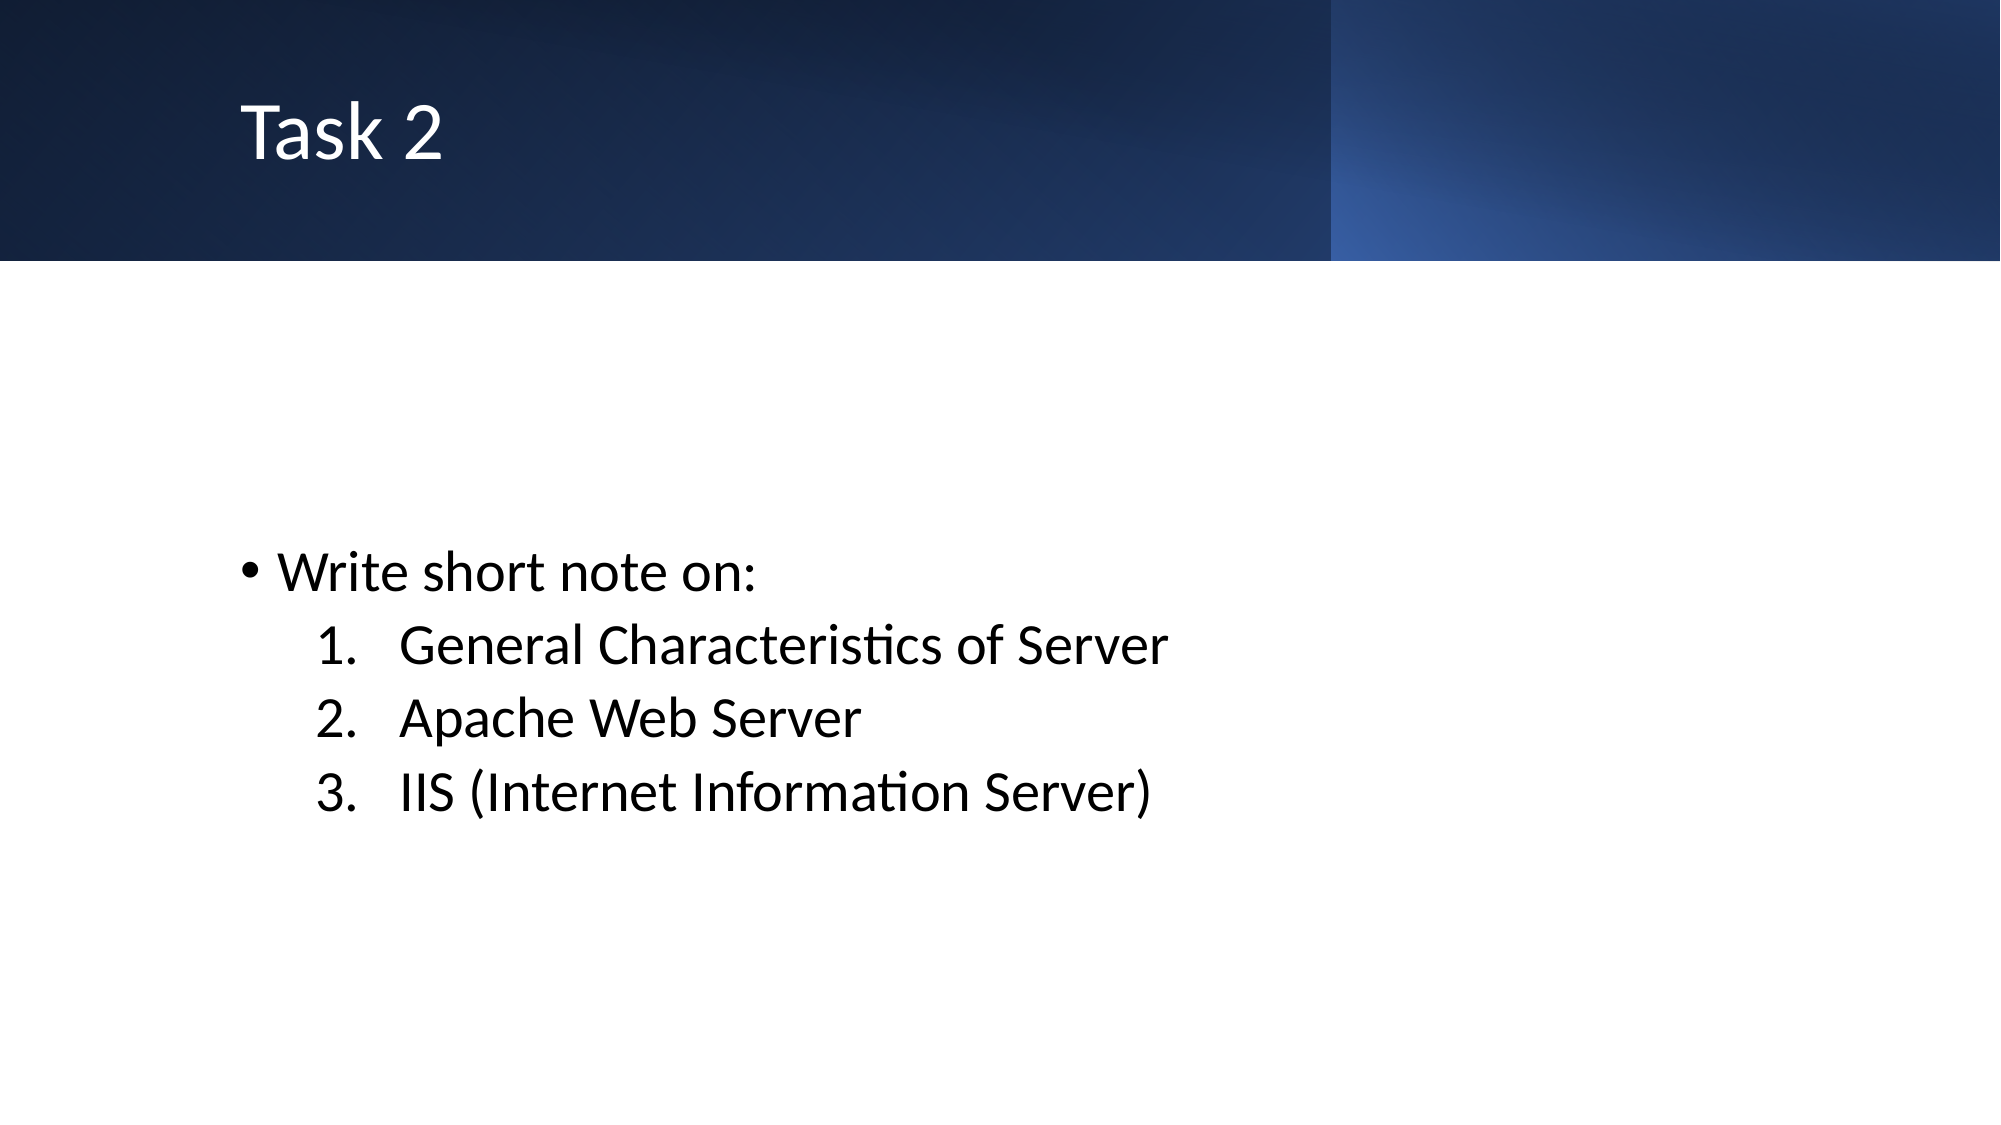

# Task 2
Write short note on:
General Characteristics of Server
Apache Web Server
IIS (Internet Information Server)